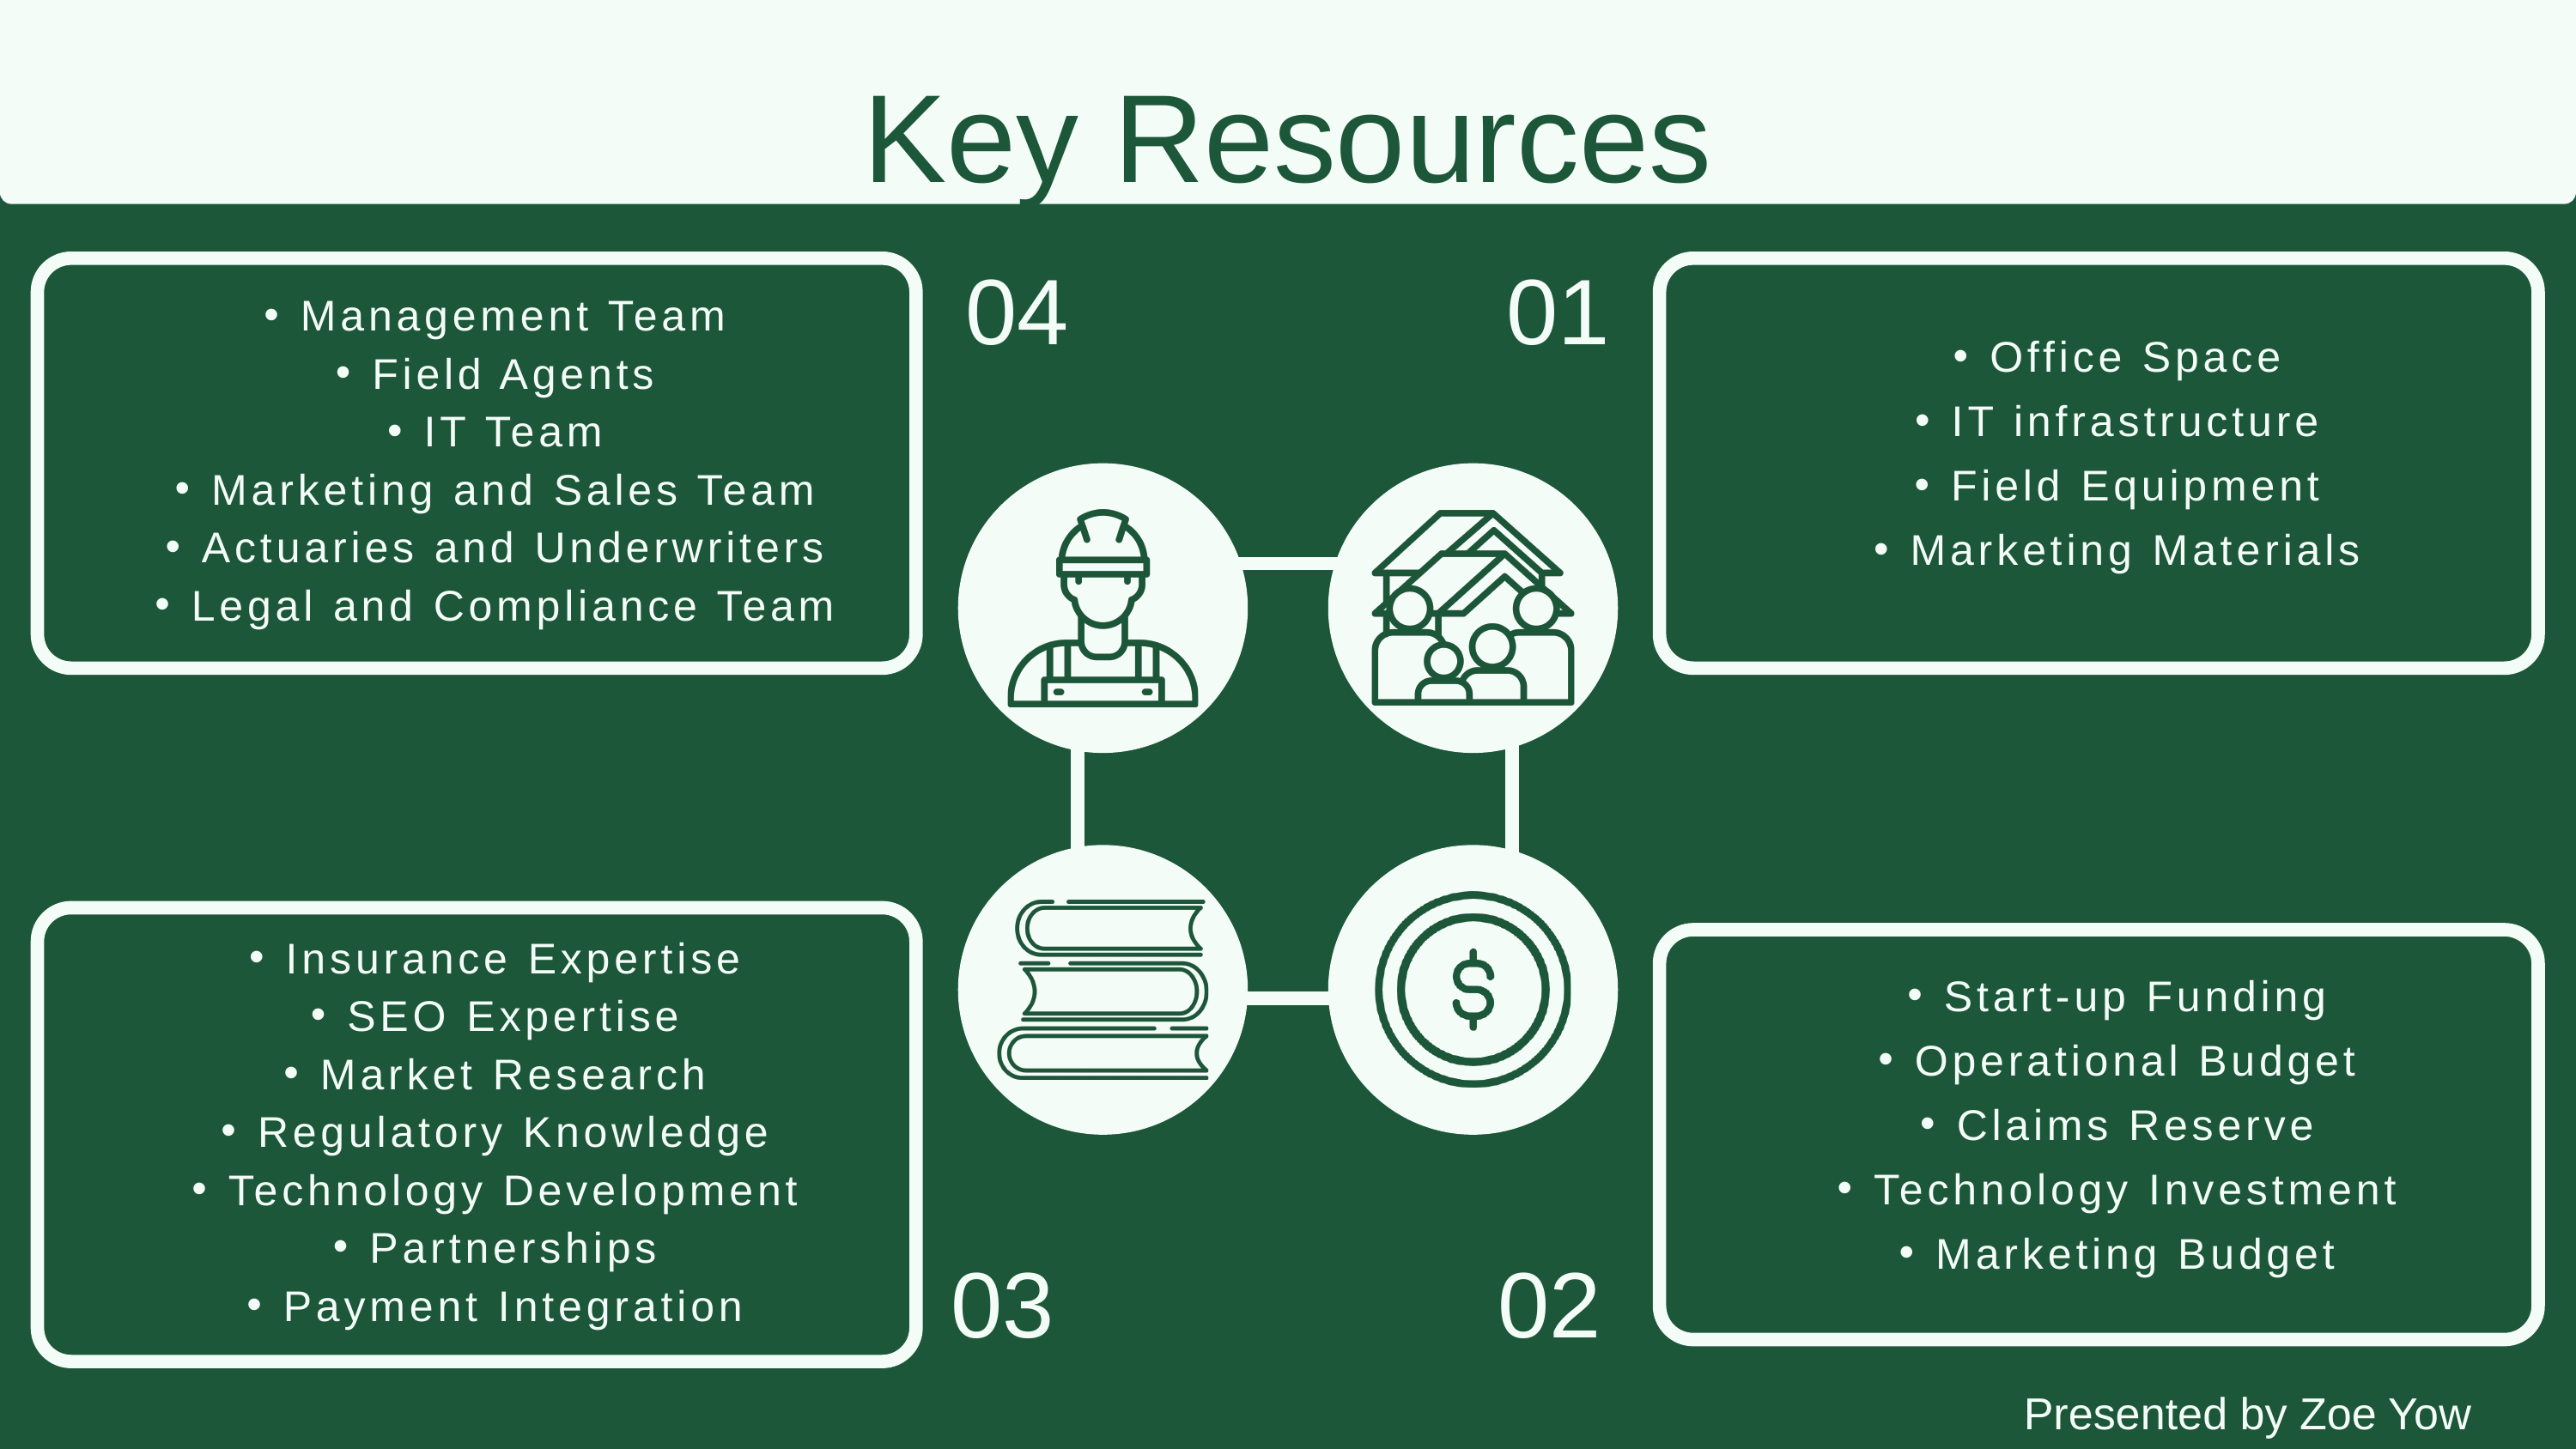

Key Resources
04
01

Management Team
Field Agents
IT Team
Marketing and Sales Team
Actuaries and Underwriters
Legal and Compliance Team

Office Space
IT infrastructure
Field Equipment
Marketing Materials

Insurance Expertise
SEO Expertise
Market Research
Regulatory Knowledge
Technology Development
Partnerships
Payment Integration

Start-up Funding
Operational Budget
Claims Reserve
Technology Investment
Marketing Budget
03
02
Presented by Zoe Yow